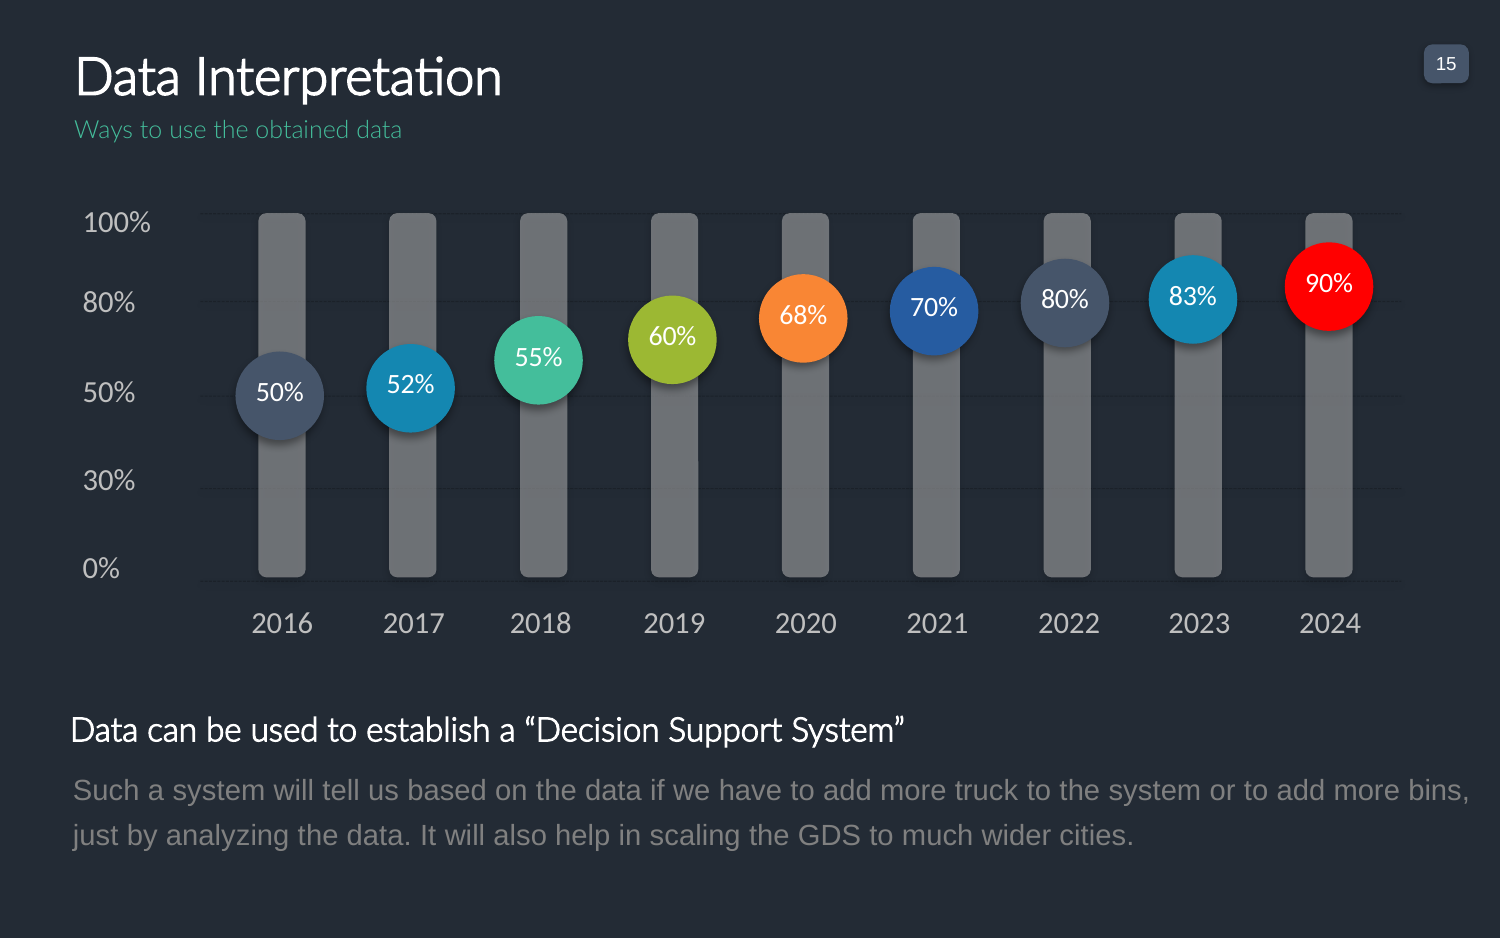

Data Interpretation
Ways to use the obtained data
100%
80%
50%
30%
0%
2016
2017
2018
2019
2020
2021
2022
2023
2024

90%
83%
80%
70%
68%
60%
55%
52%
50%
Data can be used to establish a “Decision Support System”
Such a system will tell us based on the data if we have to add more truck to the system or to add more bins, just by analyzing the data. It will also help in scaling the GDS to much wider cities.